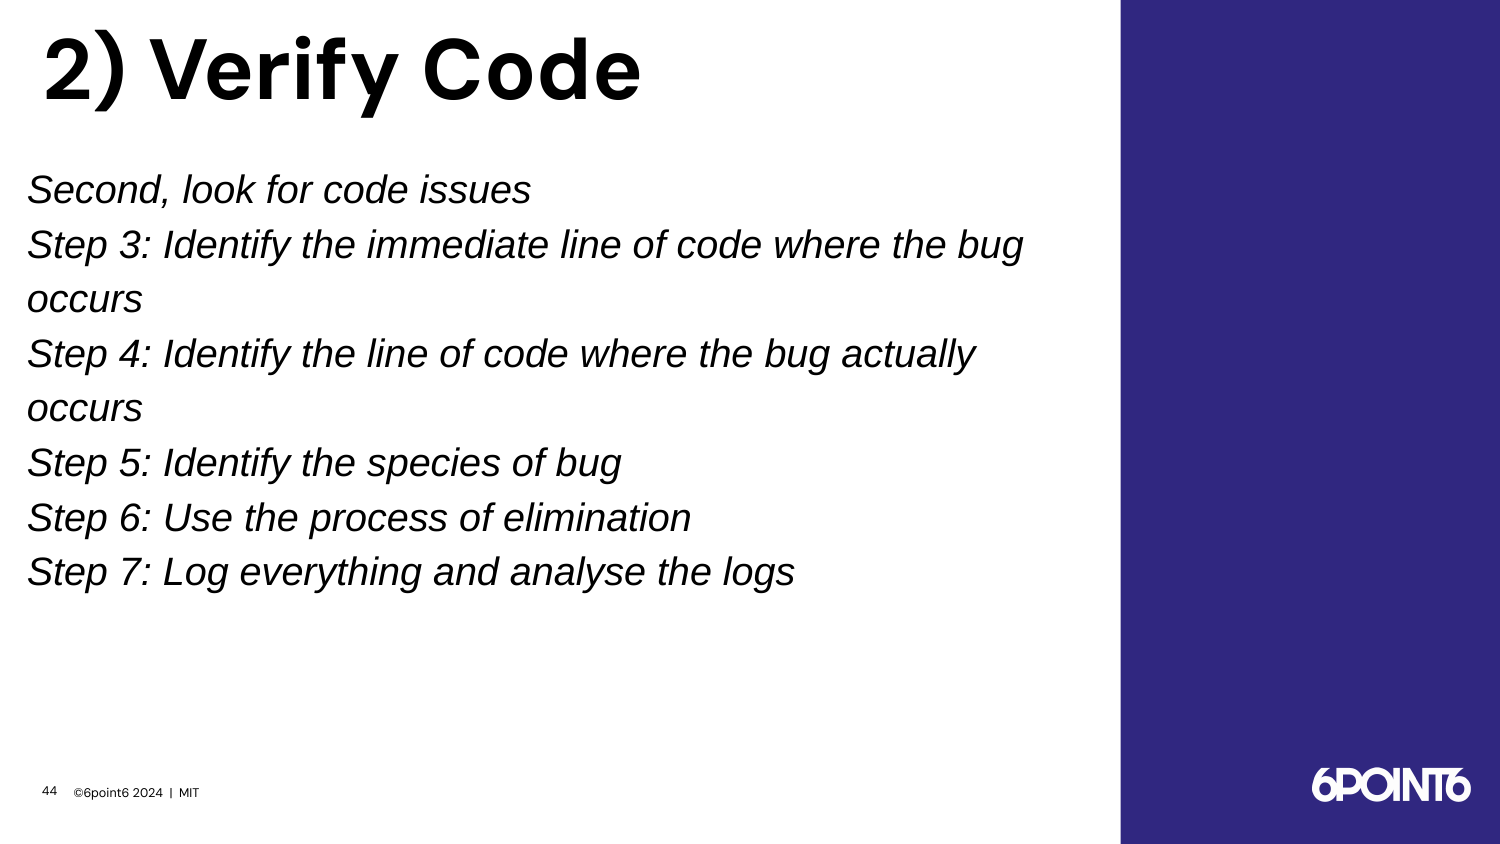

# 2) Verify Code
Second, look for code issues
Step 3: Identify the immediate line of code where the bug occurs
Step 4: Identify the line of code where the bug actually occurs
Step 5: Identify the species of bug
Step 6: Use the process of elimination
Step 7: Log everything and analyse the logs

44